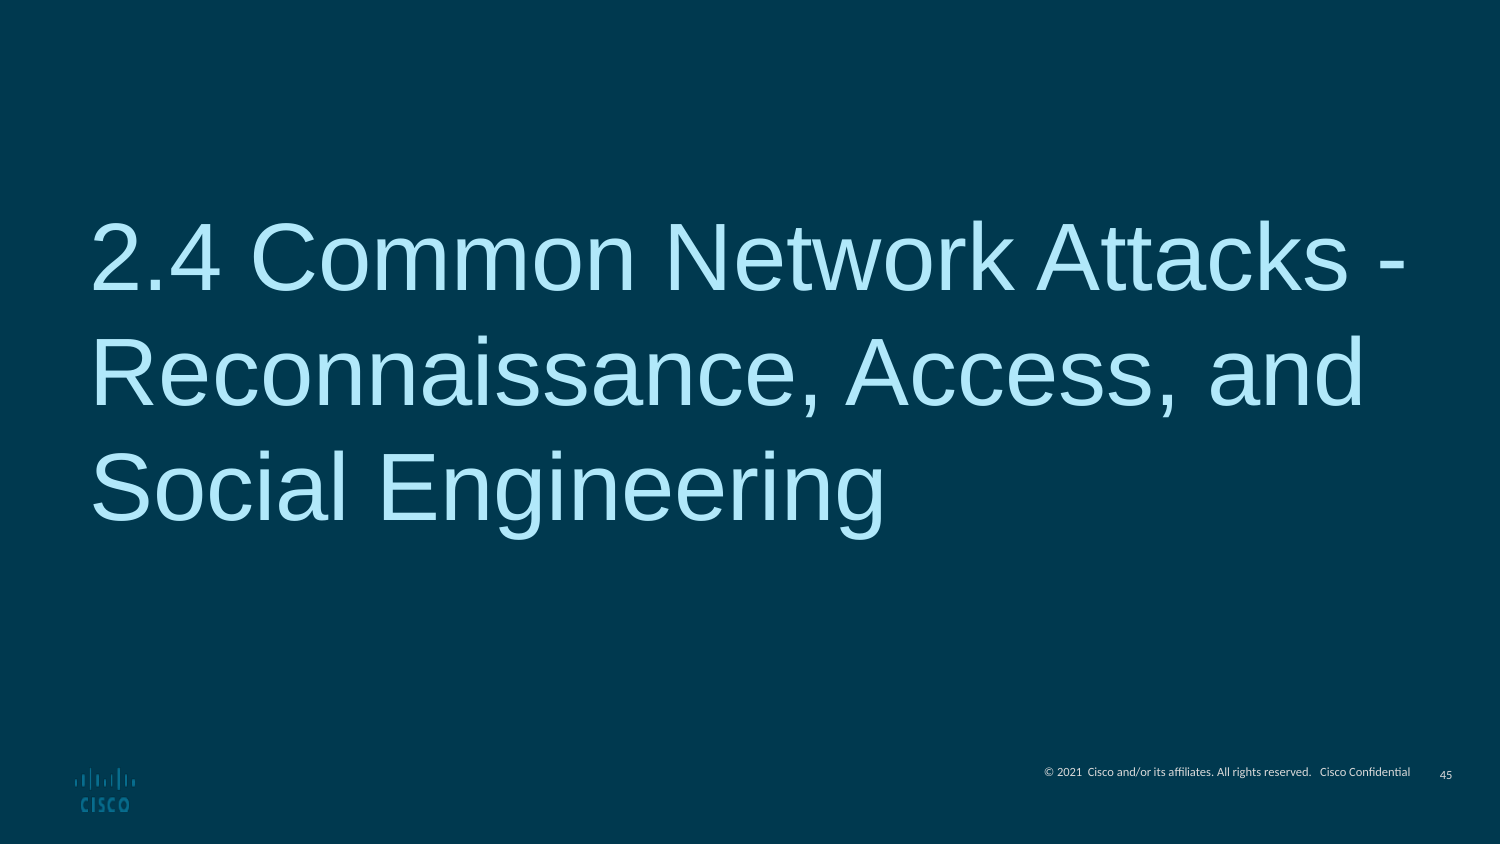

# 2.4 Common Network Attacks - Reconnaissance, Access, and Social Engineering
45